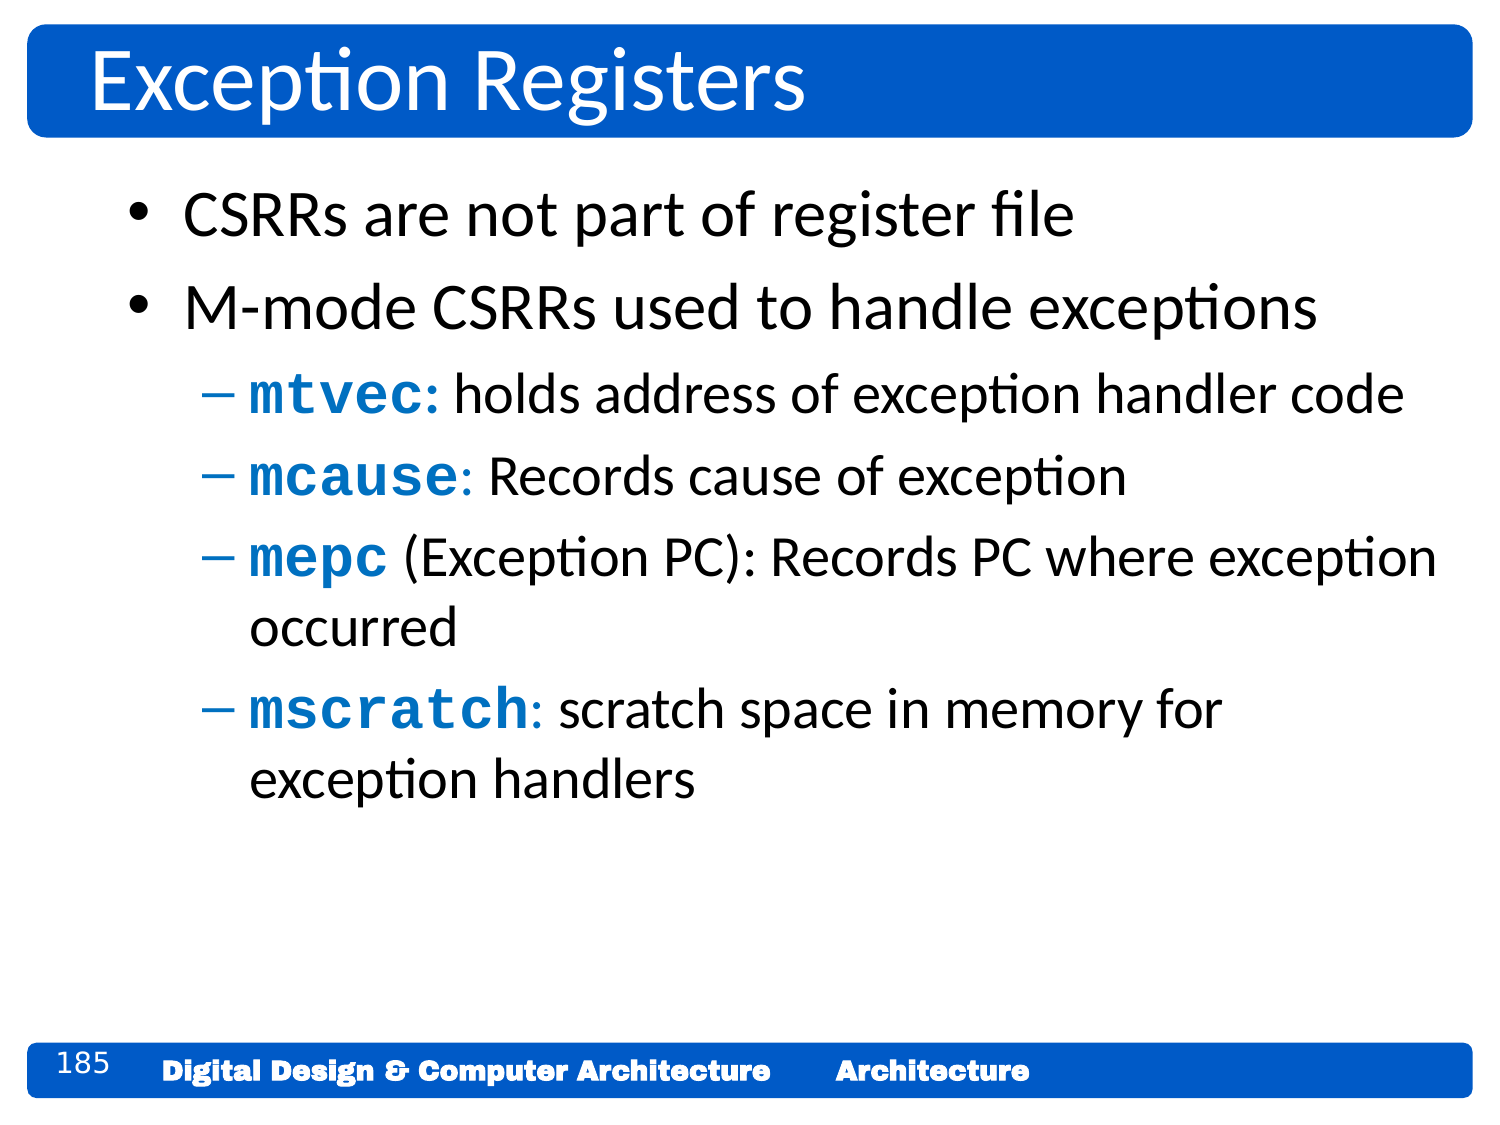

Exception Registers
CSRRs are not part of register file
M-mode CSRRs used to handle exceptions
mtvec: holds address of exception handler code
mcause: Records cause of exception
mepc (Exception PC): Records PC where exception occurred
mscratch: scratch space in memory for exception handlers
185